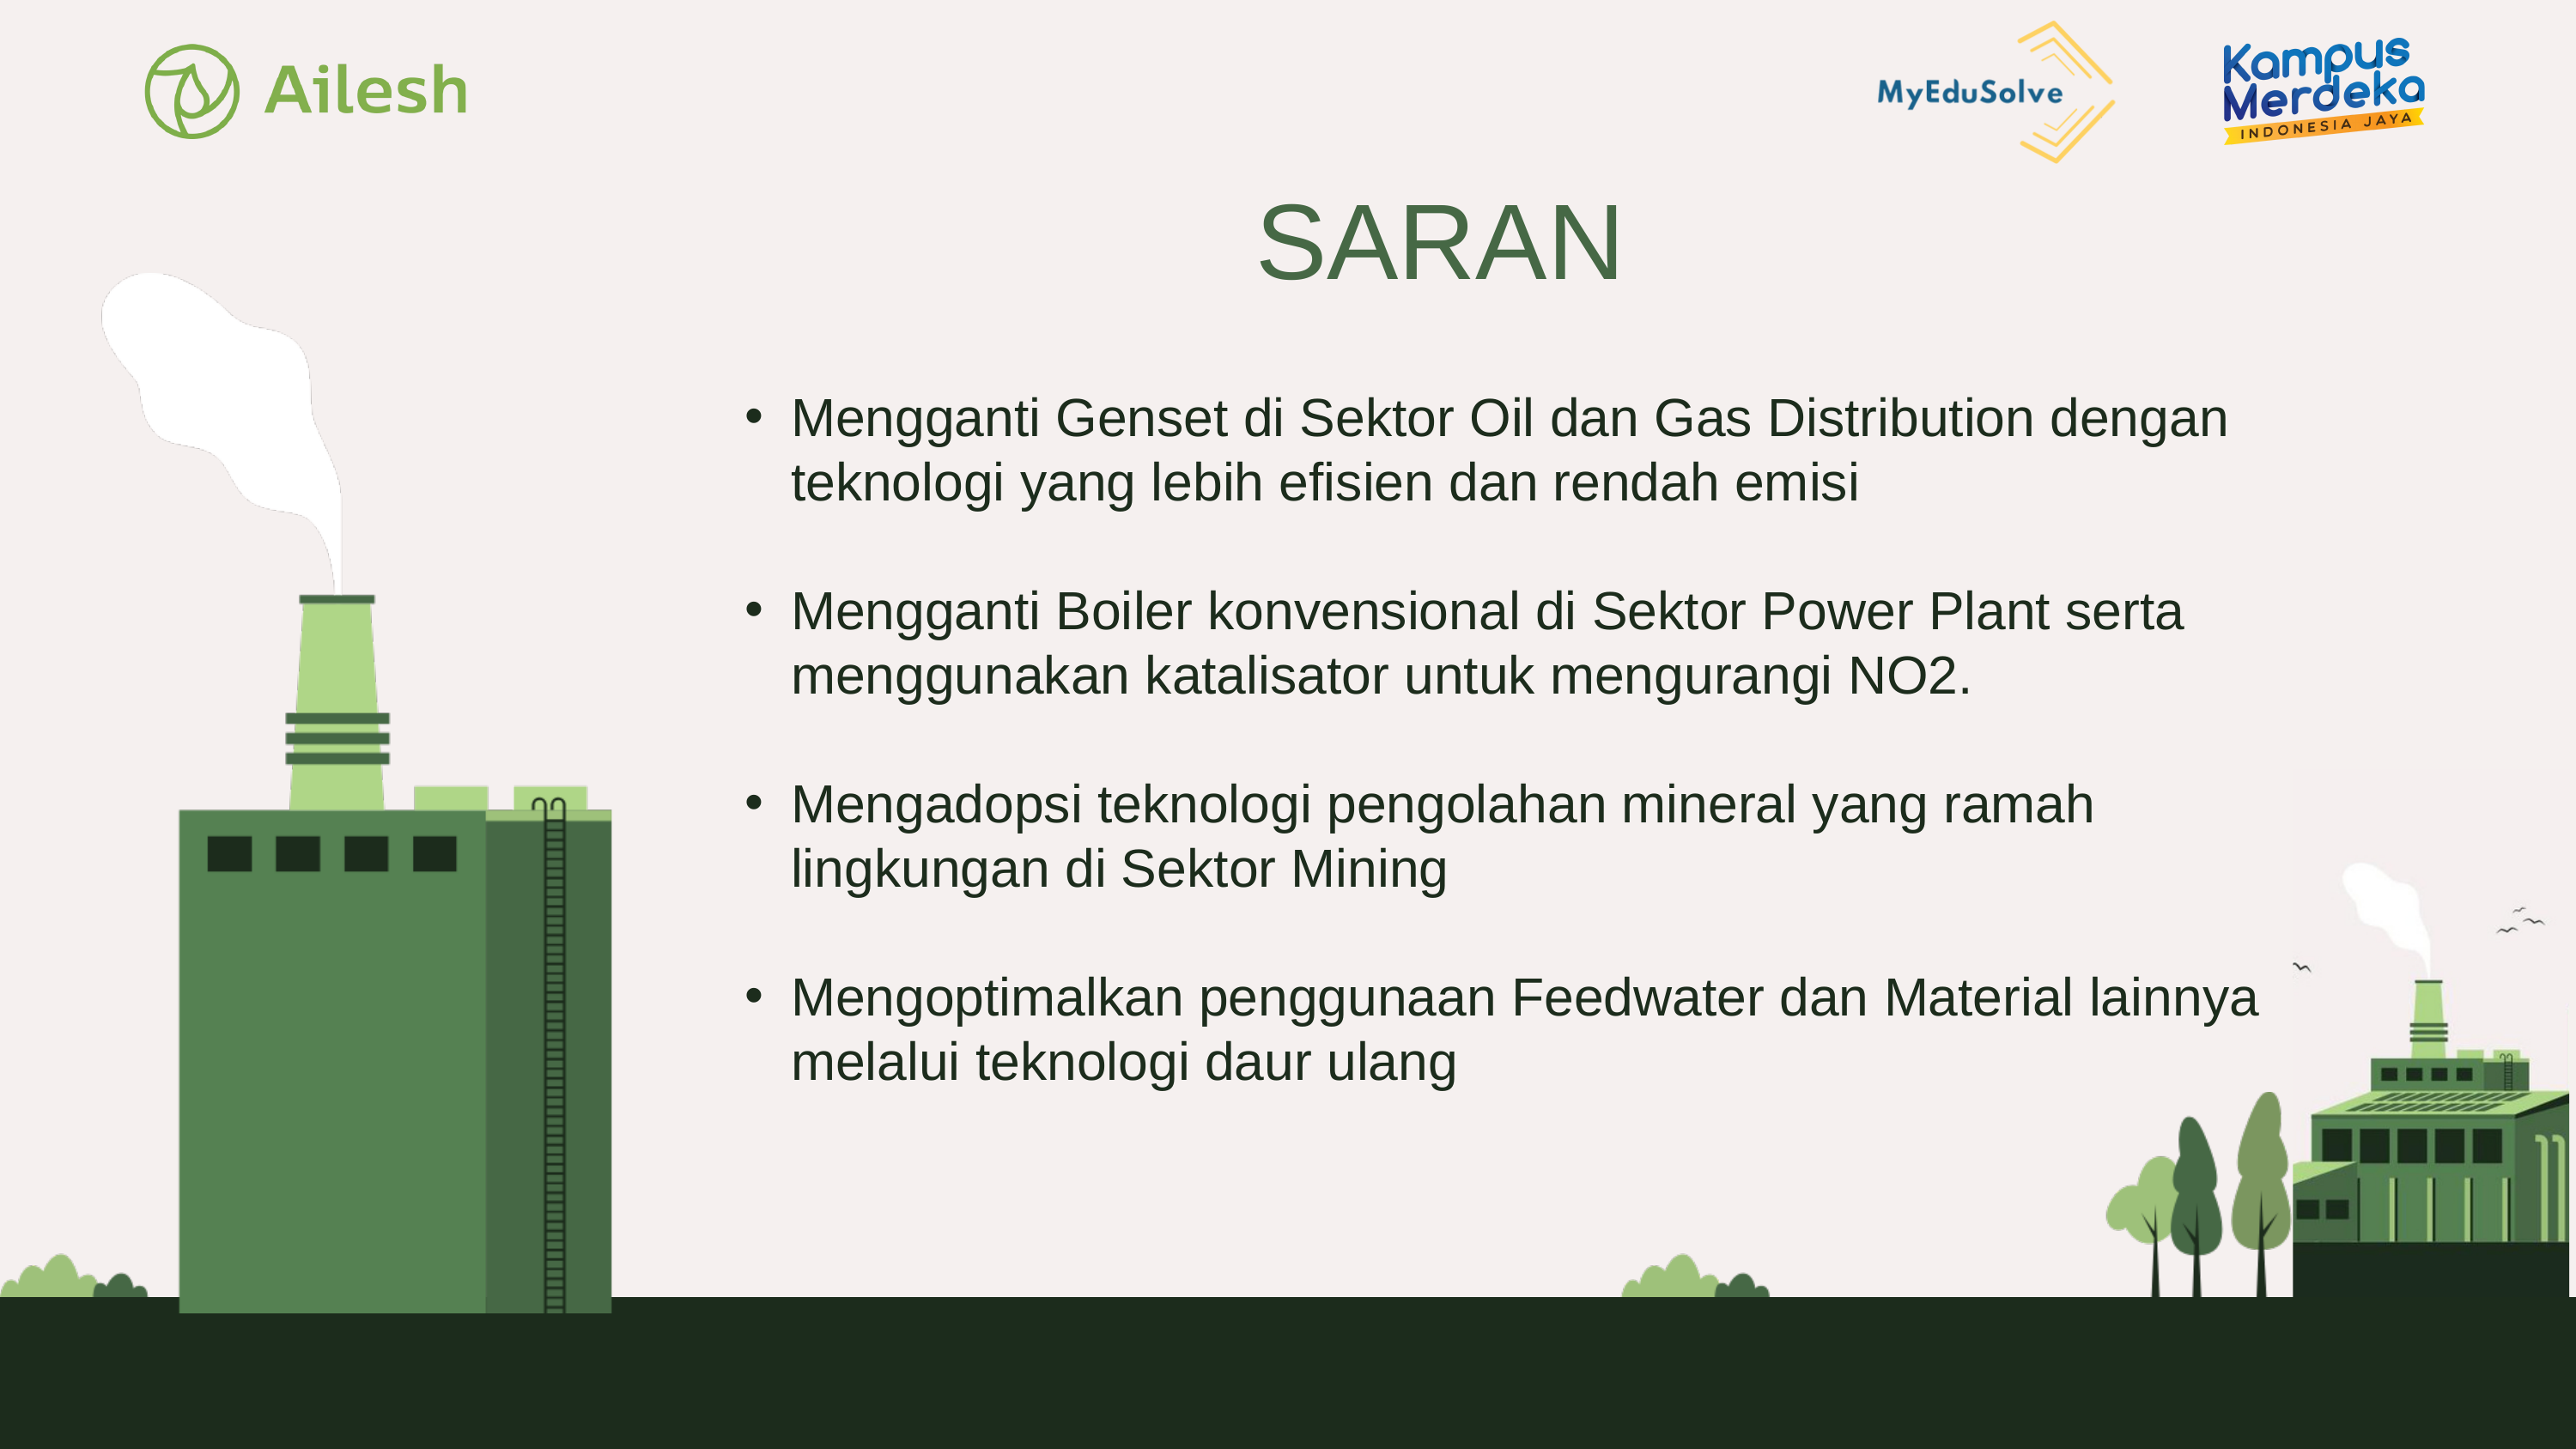

SARAN

Mengganti Genset di Sektor Oil dan Gas Distribution dengan teknologi yang lebih efisien dan rendah emisi

Mengganti Boiler konvensional di Sektor Power Plant serta menggunakan katalisator untuk mengurangi NO2.

Mengadopsi teknologi pengolahan mineral yang ramah lingkungan di Sektor Mining

Mengoptimalkan penggunaan Feedwater dan Material lainnya melalui teknologi daur ulang